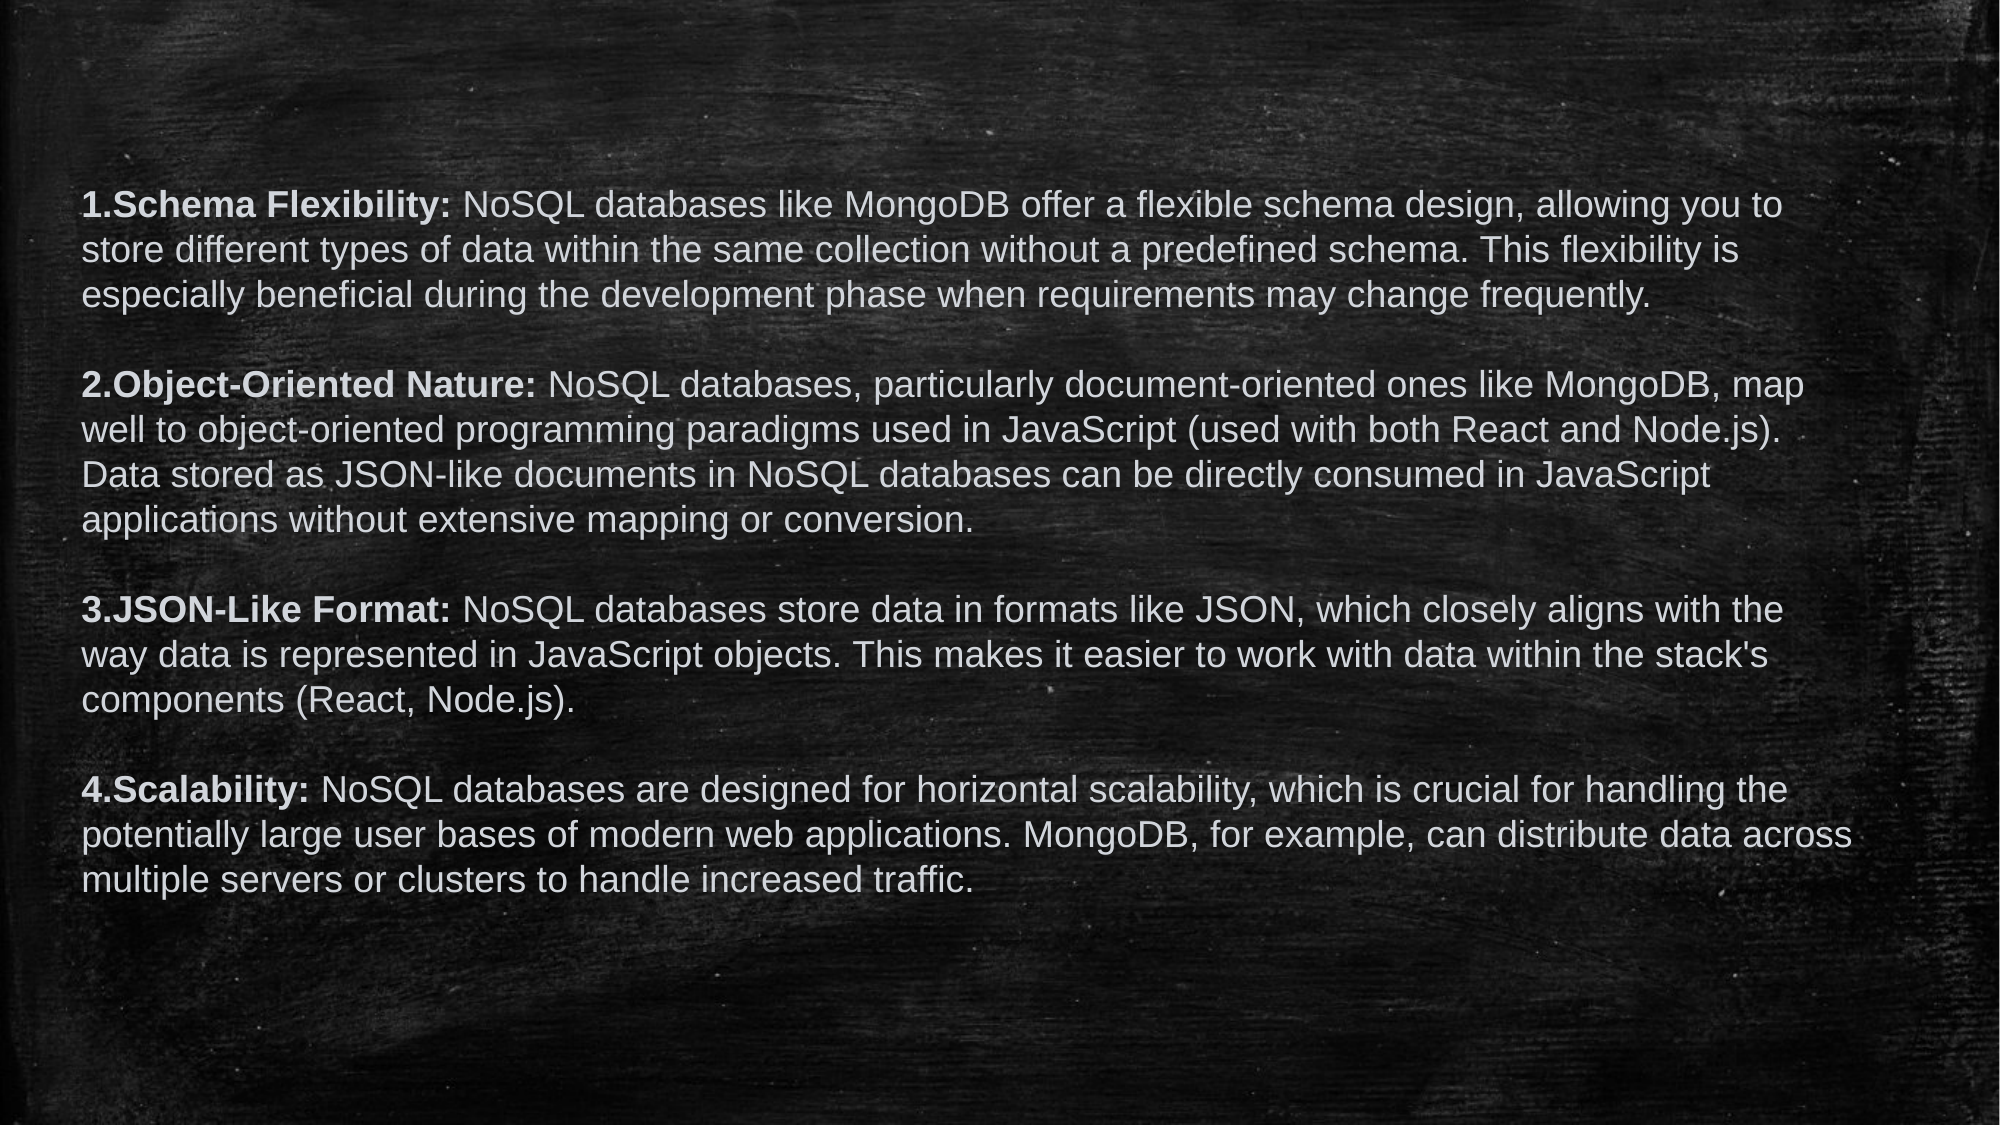

Schema Flexibility: NoSQL databases like MongoDB offer a flexible schema design, allowing you to store different types of data within the same collection without a predefined schema. This flexibility is especially beneficial during the development phase when requirements may change frequently.

Object-Oriented Nature: NoSQL databases, particularly document-oriented ones like MongoDB, map well to object-oriented programming paradigms used in JavaScript (used with both React and Node.js). Data stored as JSON-like documents in NoSQL databases can be directly consumed in JavaScript applications without extensive mapping or conversion.

JSON-Like Format: NoSQL databases store data in formats like JSON, which closely aligns with the way data is represented in JavaScript objects. This makes it easier to work with data within the stack's components (React, Node.js).

Scalability: NoSQL databases are designed for horizontal scalability, which is crucial for handling the potentially large user bases of modern web applications. MongoDB, for example, can distribute data across multiple servers or clusters to handle increased traffic.